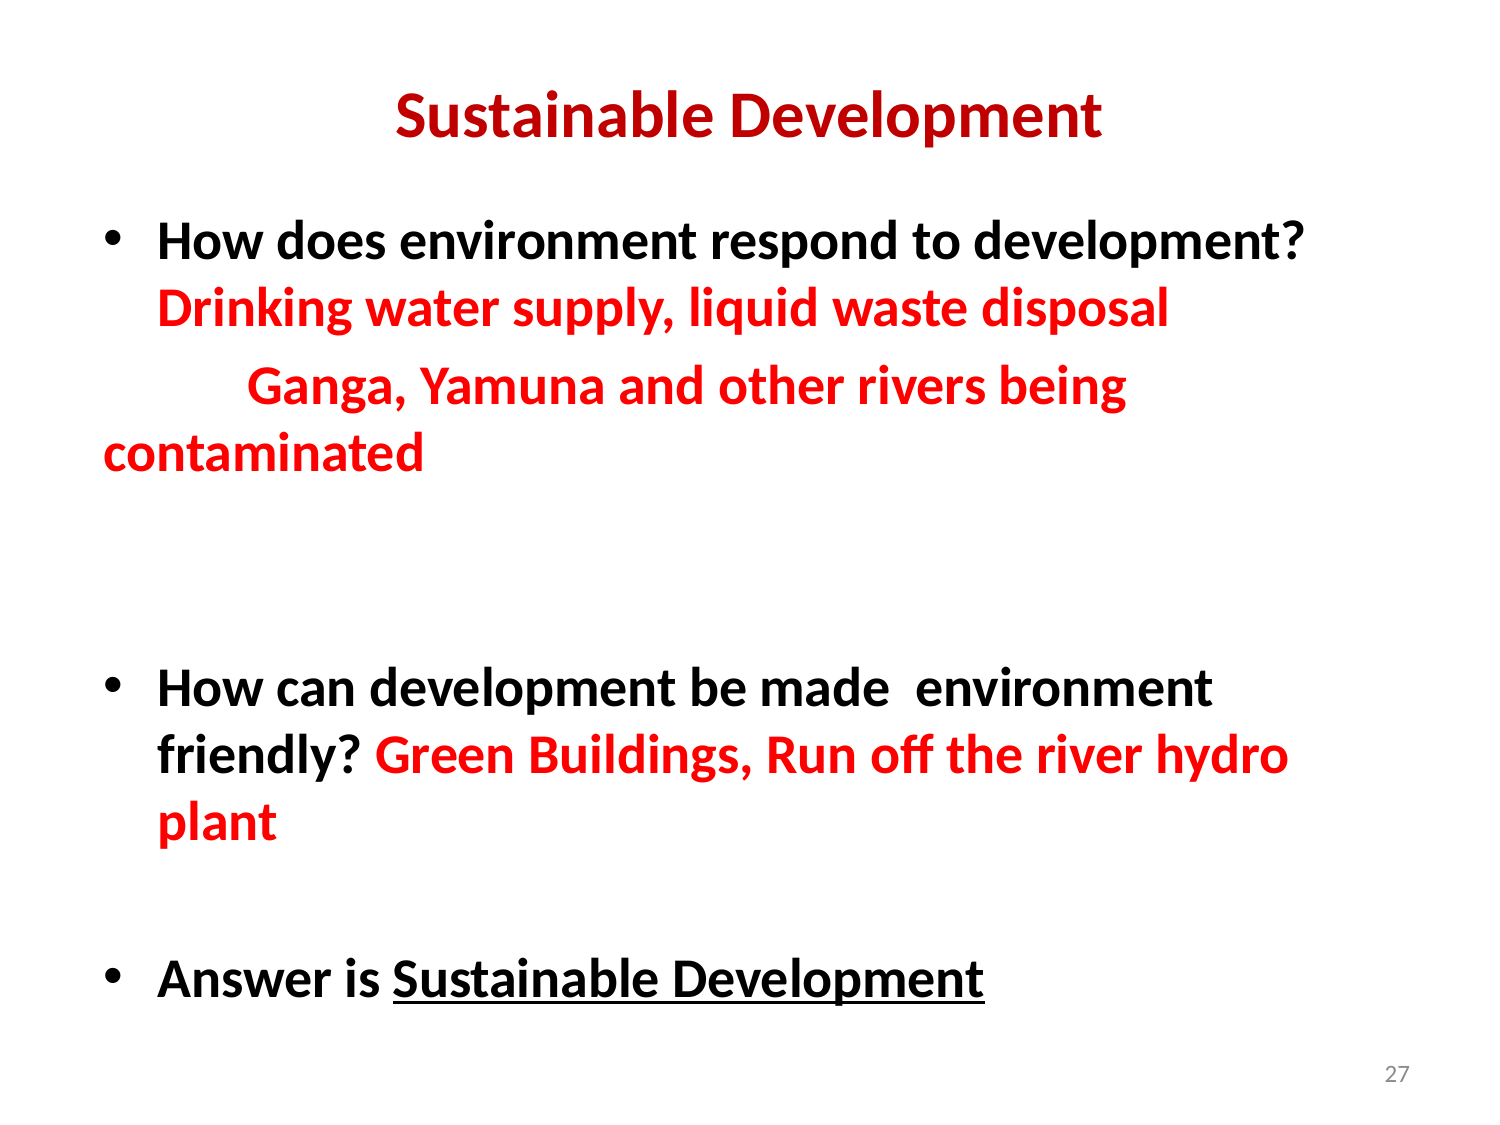

# Sustainable Development
How does environment respond to development? Drinking water supply, liquid waste disposal
	Ganga, Yamuna and other rivers being 	contaminated

How can development be made  environment friendly? Green Buildings, Run off the river hydro plant

Answer is Sustainable Development

27